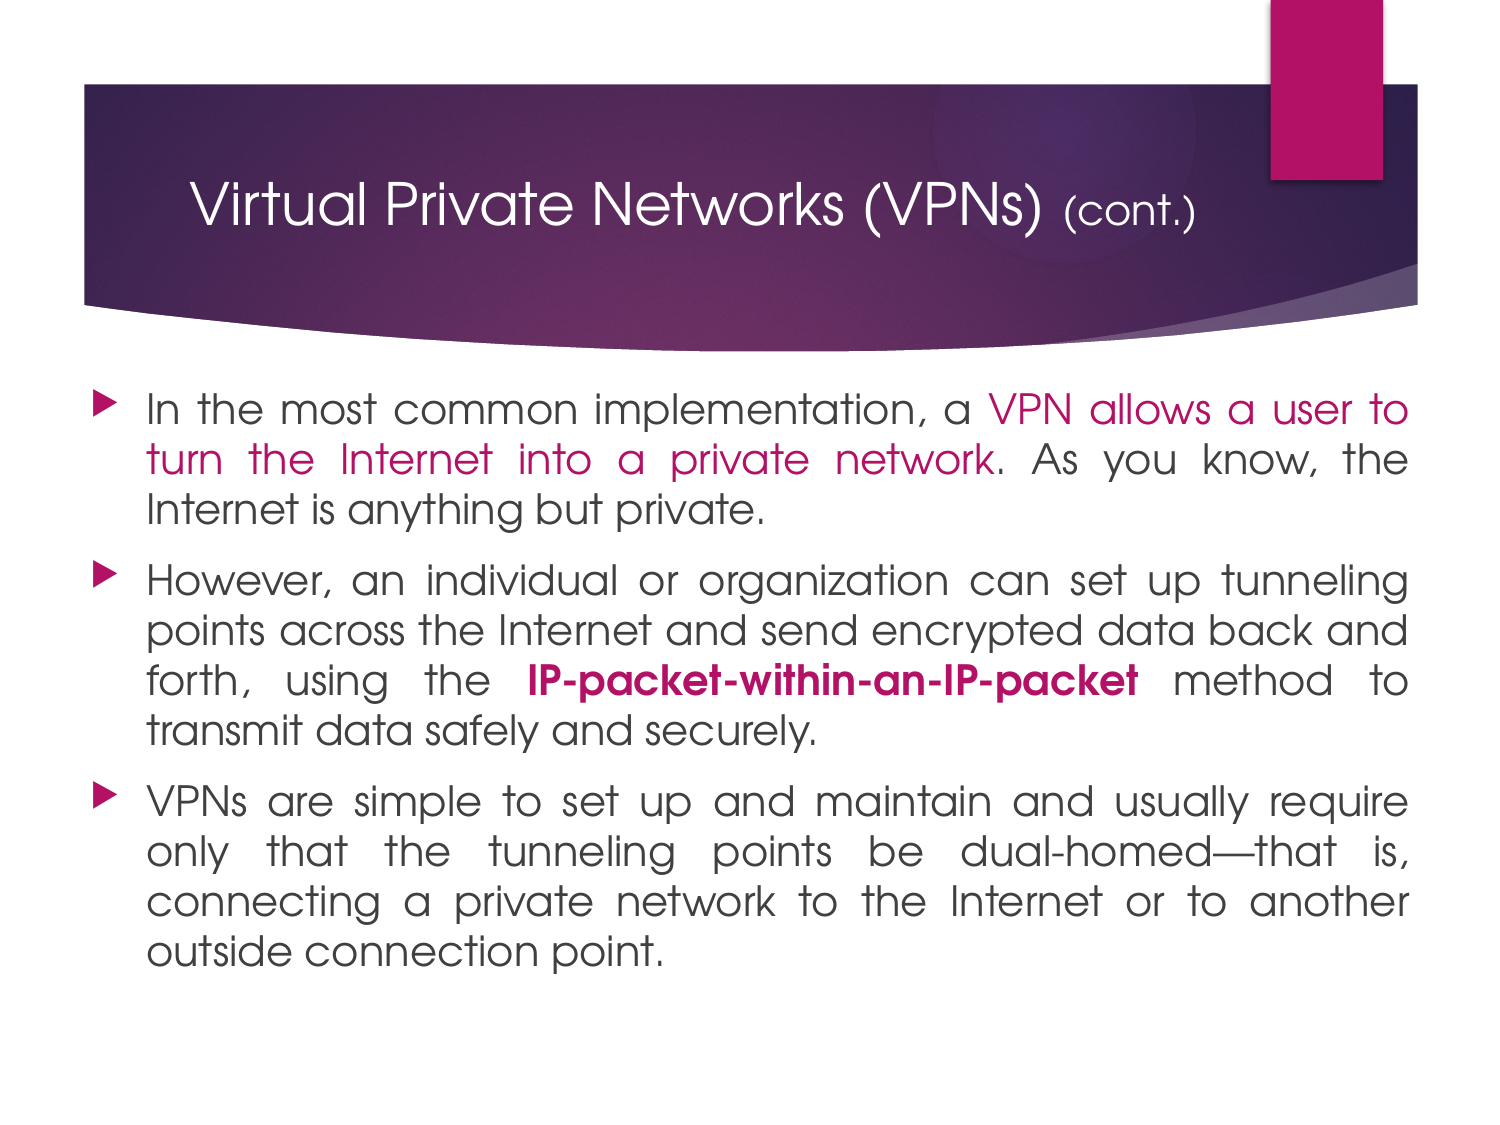

# Virtual Private Networks (VPNs) (cont.)
In the most common implementation, a VPN allows a user to turn the Internet into a private network. As you know, the Internet is anything but private.
However, an individual or organization can set up tunneling points across the Internet and send encrypted data back and forth, using the IP-packet-within-an-IP-packet method to transmit data safely and securely.
VPNs are simple to set up and maintain and usually require only that the tunneling points be dual-homed—that is, connecting a private network to the Internet or to another outside connection point.